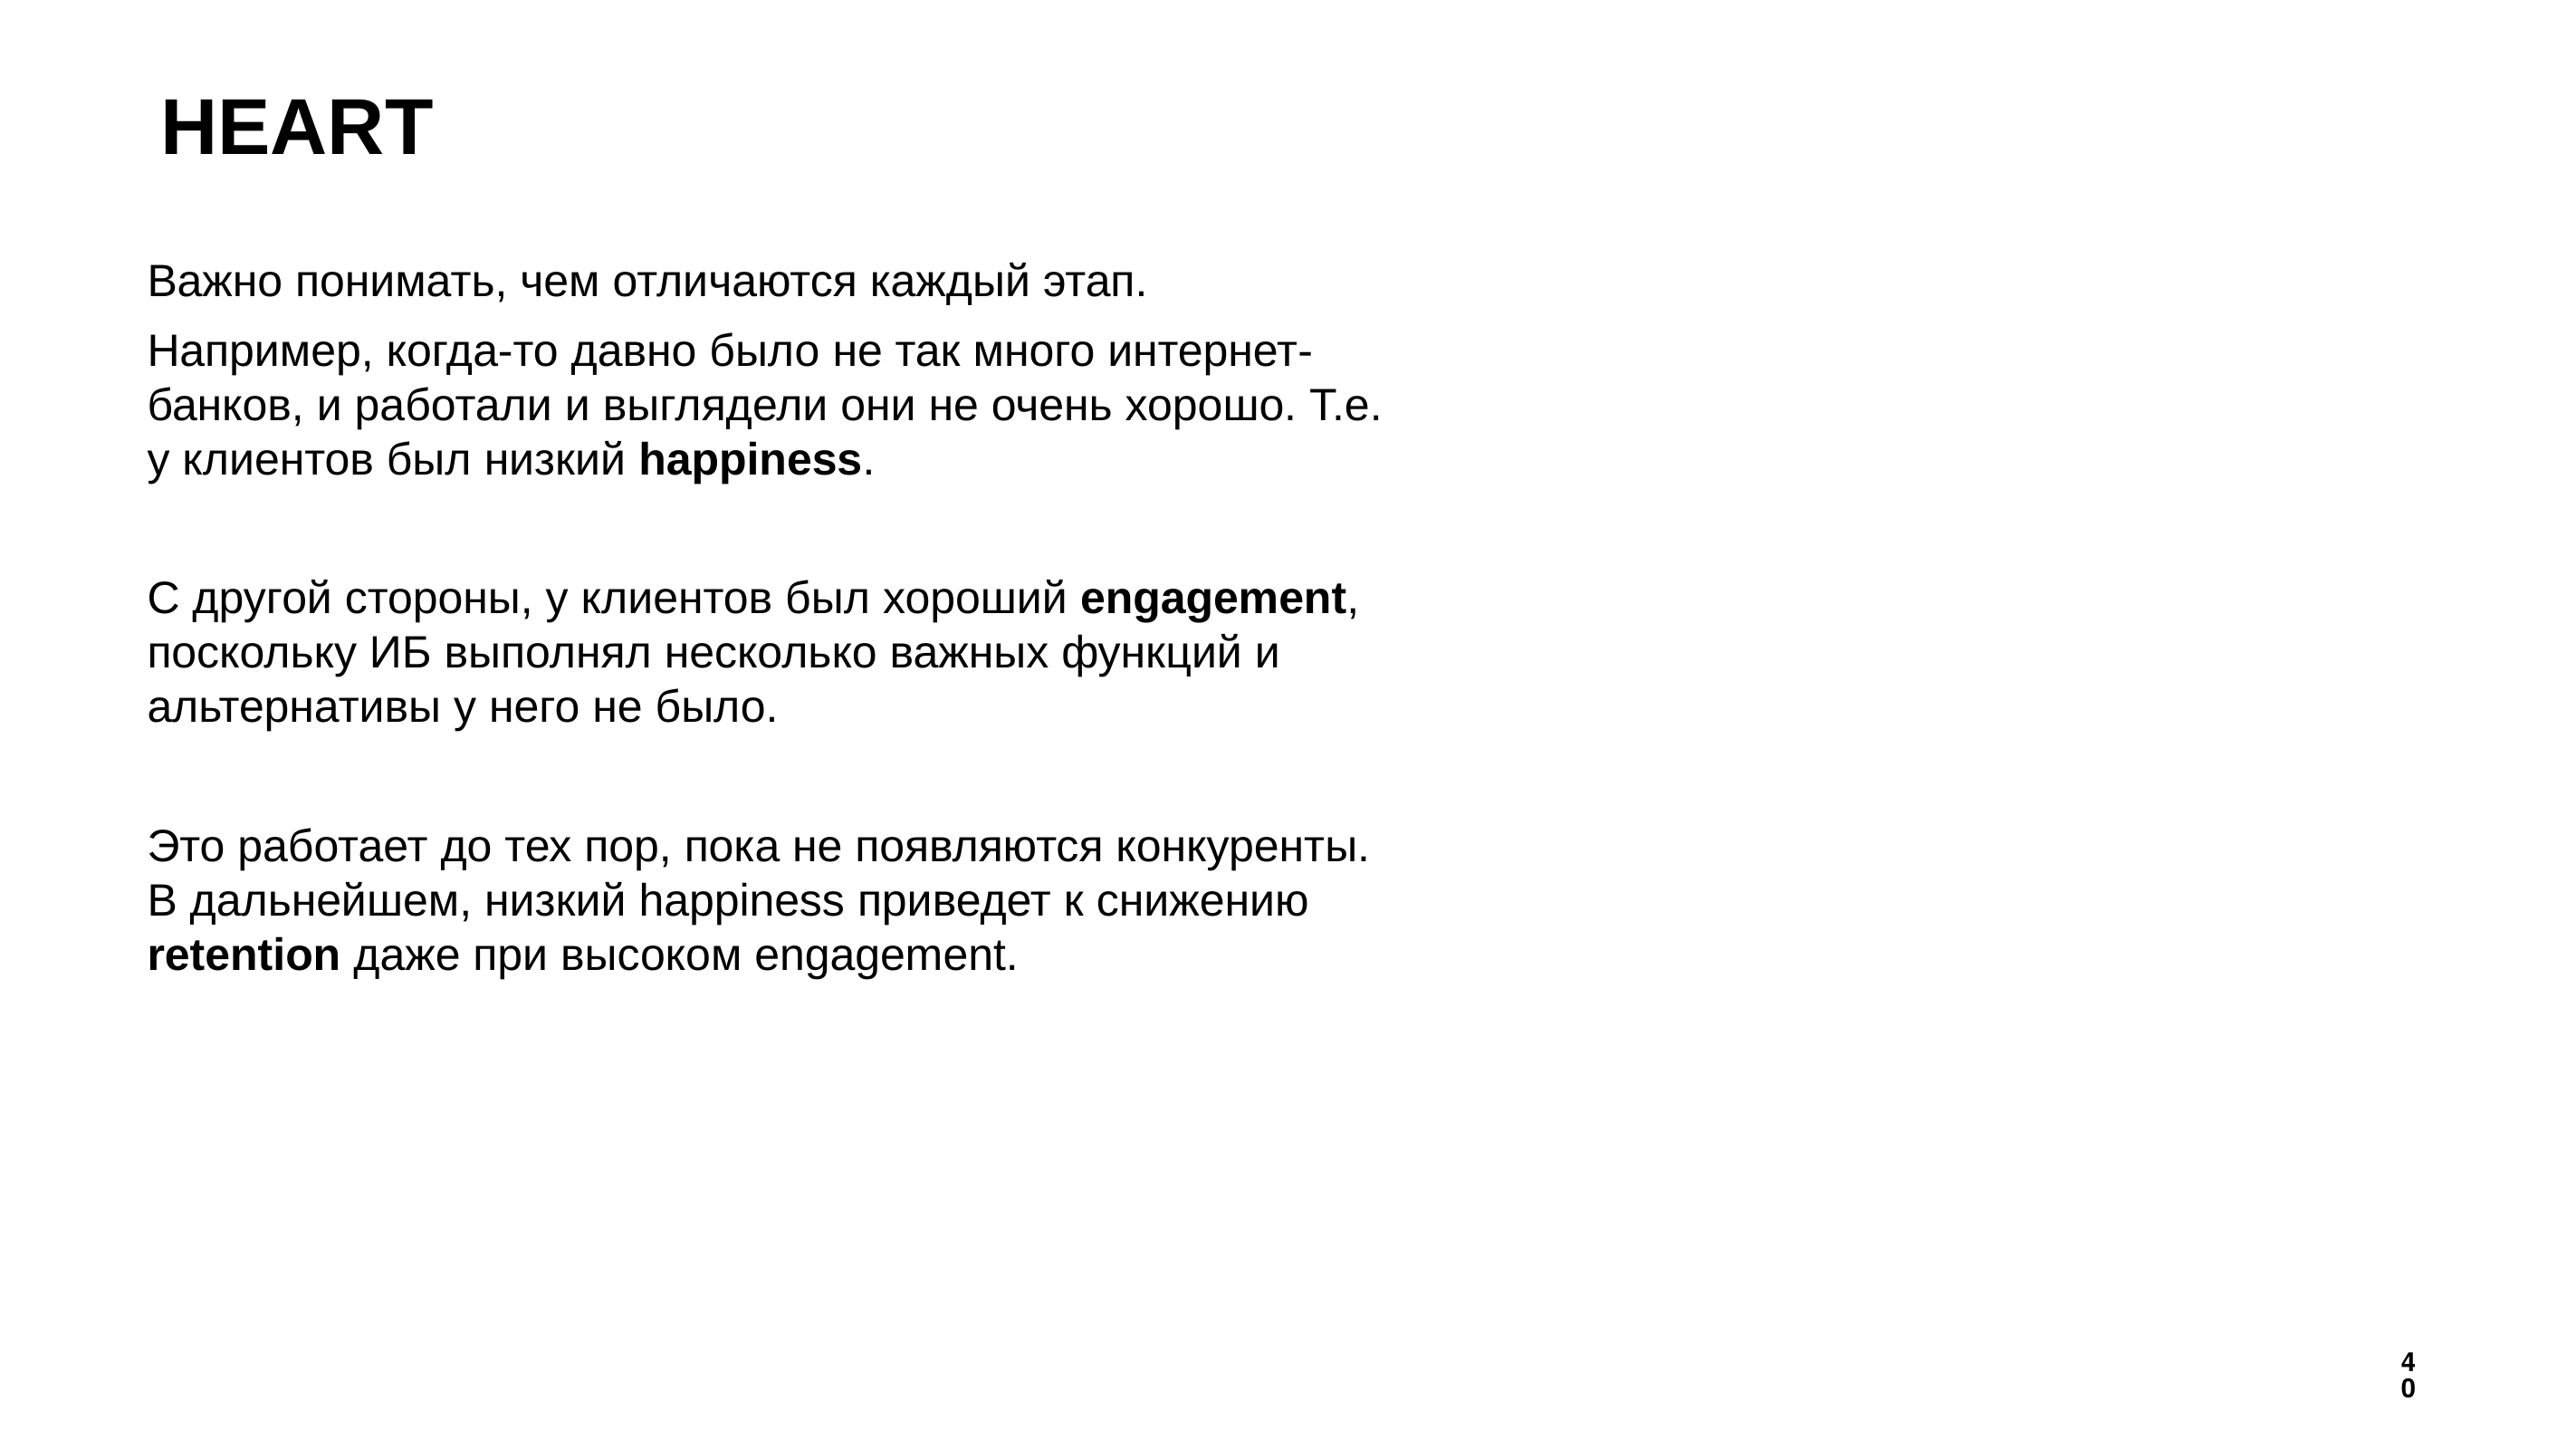

# HEART
Важно понимать, чем отличаются каждый этап.
Например, когда-то давно было не так много интернет-банков, и работали и выглядели они не очень хорошо. Т.е. у клиентов был низкий happiness.

С другой стороны, у клиентов был хороший engagement, поскольку ИБ выполнял несколько важных функций и альтернативы у него не было.

Это работает до тех пор, пока не появляются конкуренты. В дальнейшем, низкий happiness приведет к снижению retention даже при высоком engagement.

40